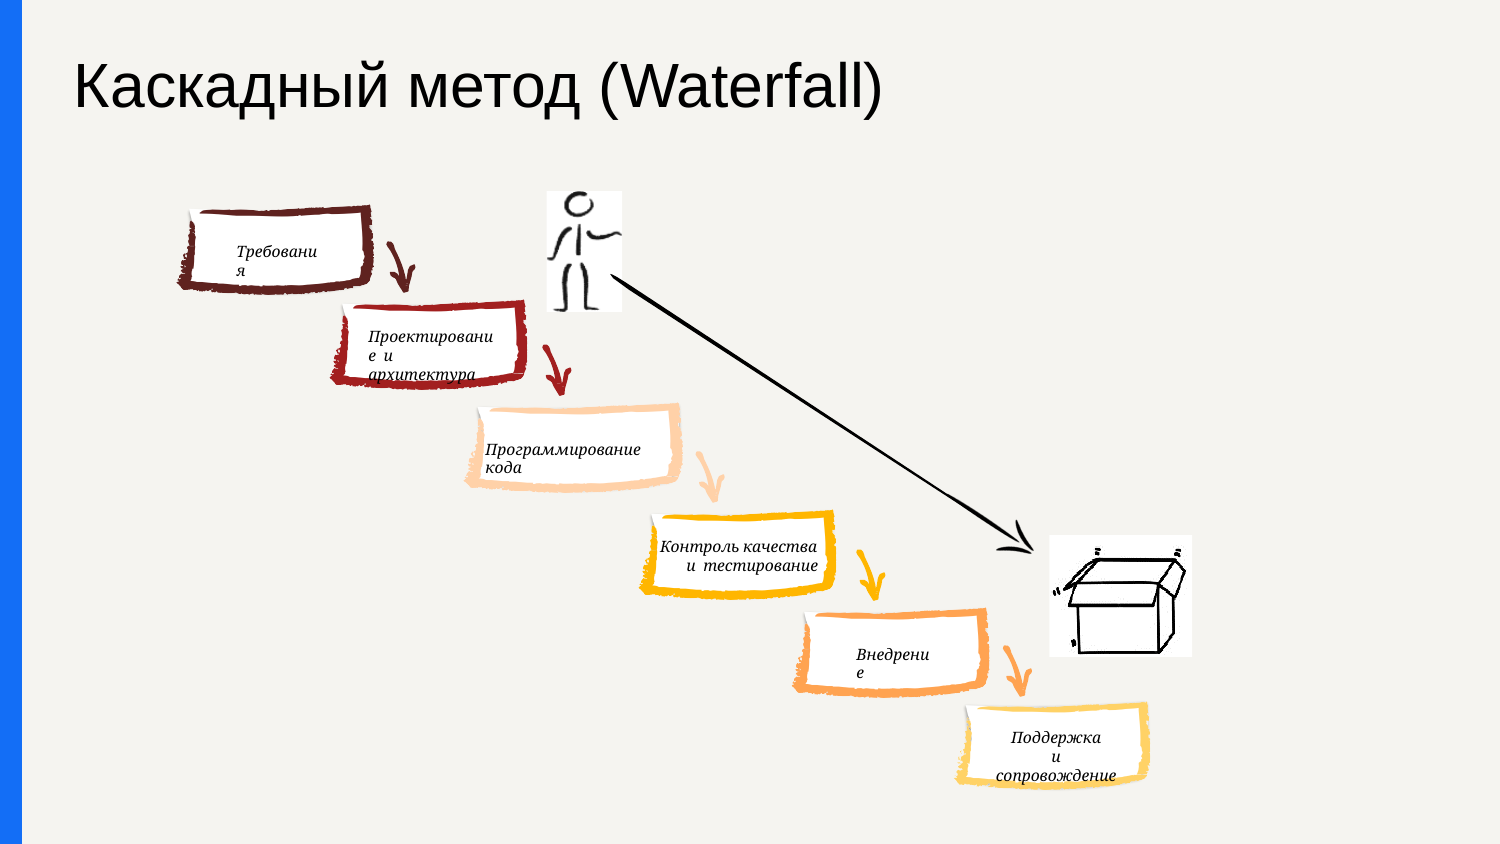

# Каскадный метод (Waterfall)

Требования

Проектирование  и архитектура

Программирование кода

Контроль качества и  тестирование

Внедрение

Поддержка
и сопровождение